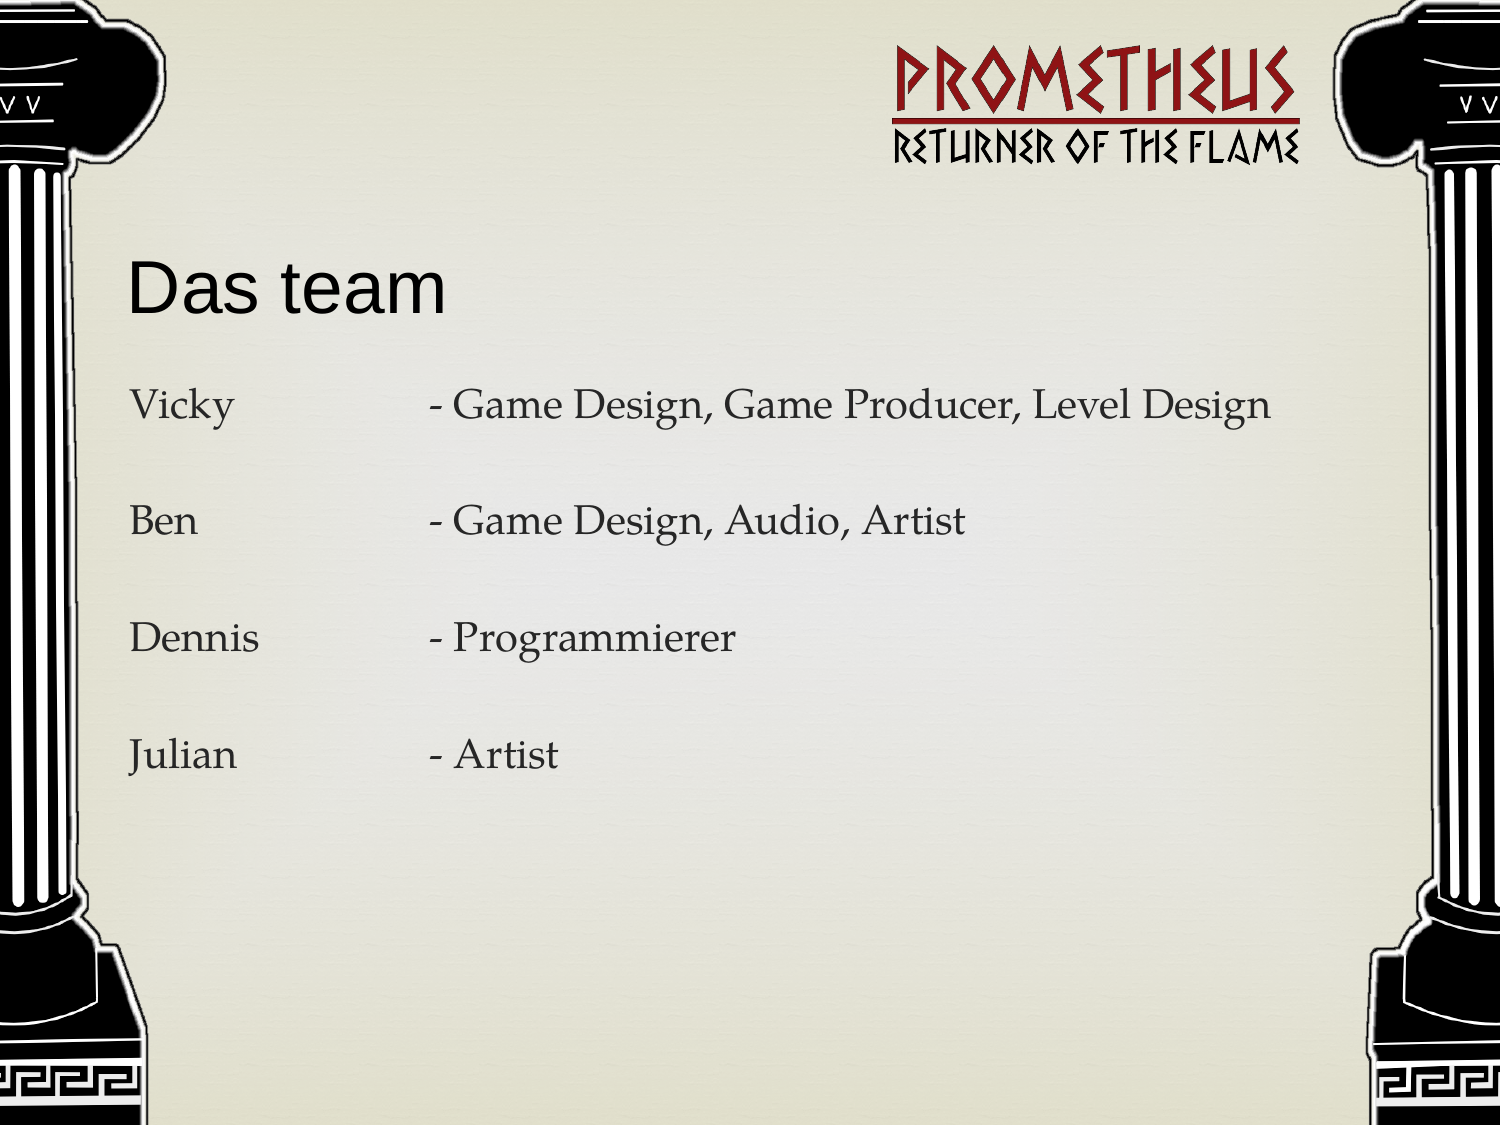

Das team
Vicky		- Game Design, Game Producer, Level Design

Ben		- Game Design, Audio, Artist

Dennis		- Programmierer

Julian		- Artist